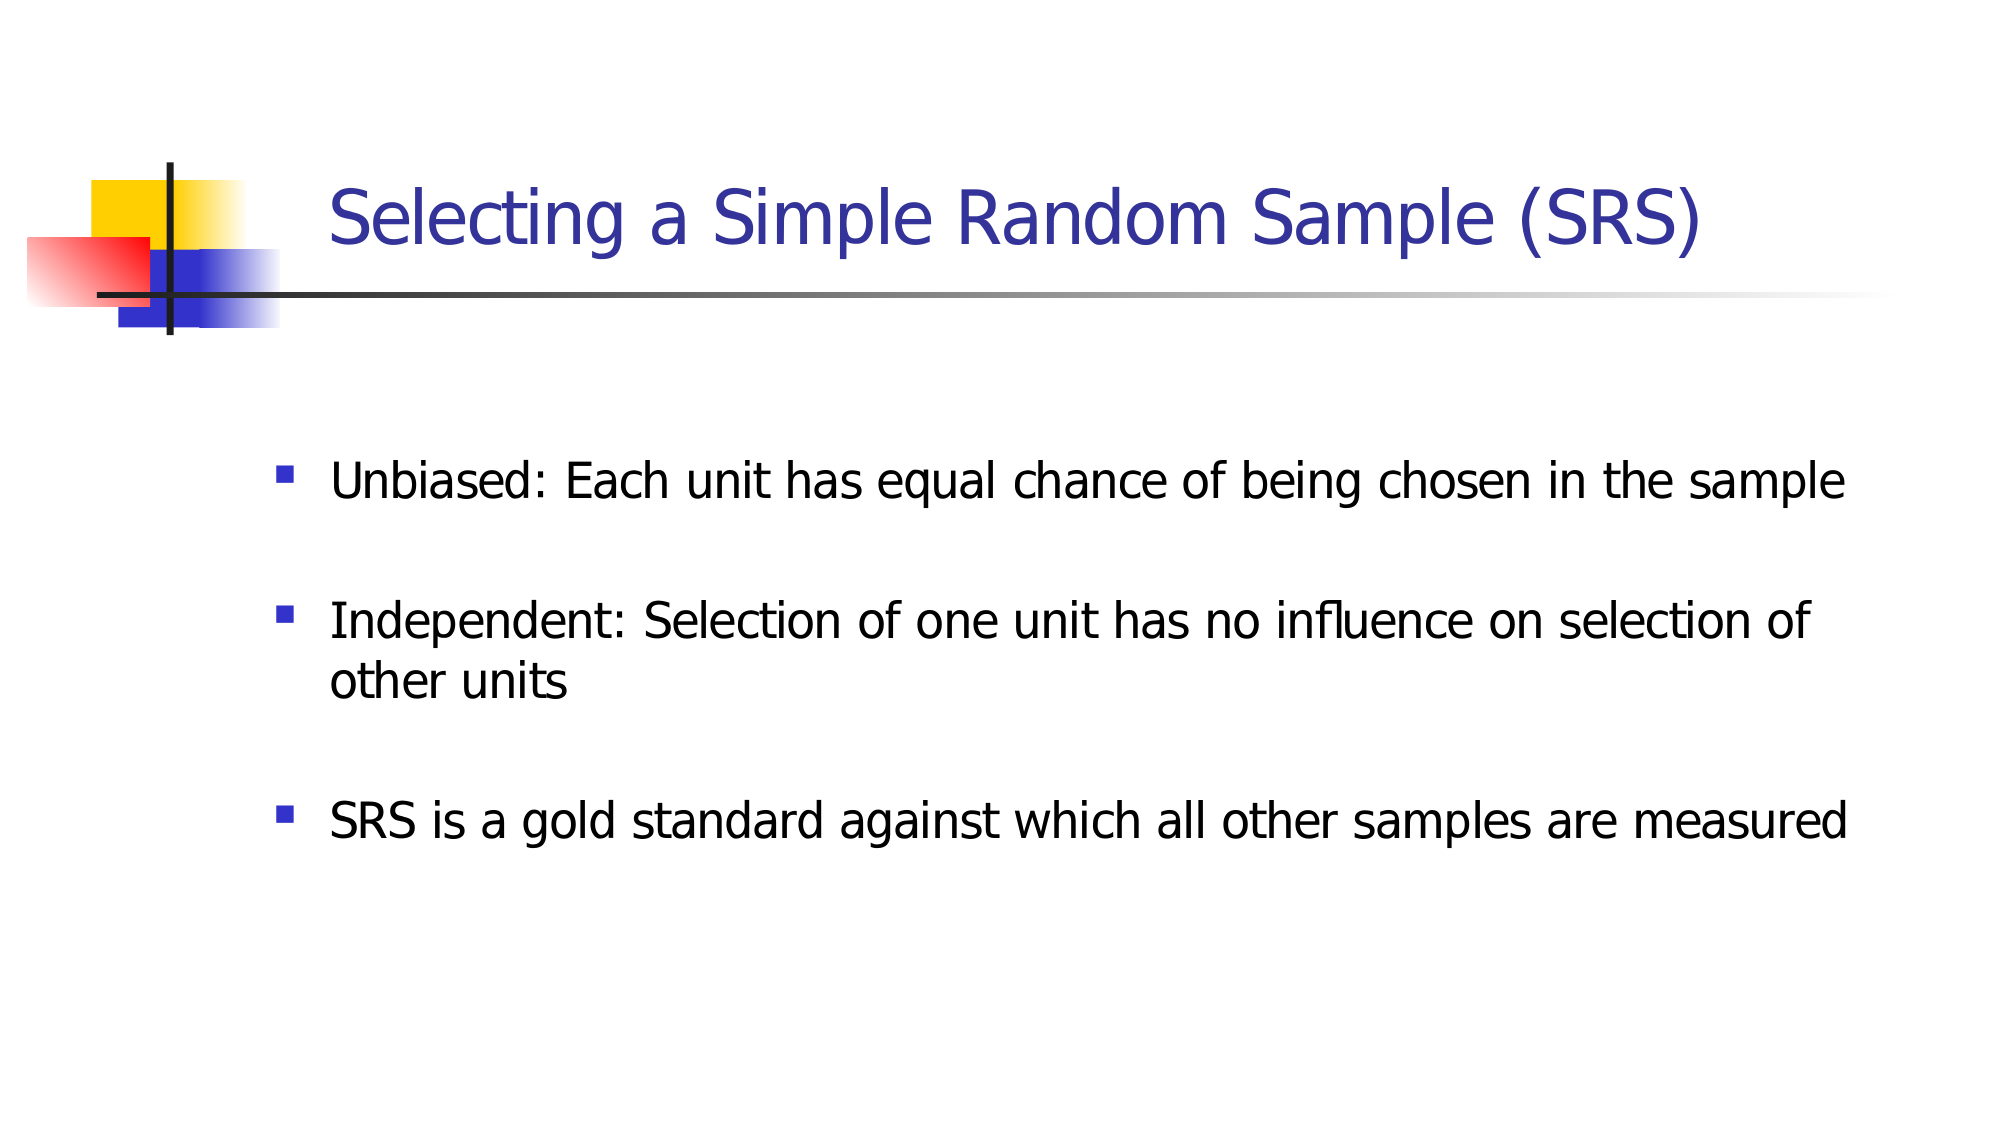

# Selecting a Simple Random Sample (SRS)
Unbiased: Each unit has equal chance of being chosen in the sample

Independent: Selection of one unit has no influence on selection of other units

SRS is a gold standard against which all other samples are measured
6